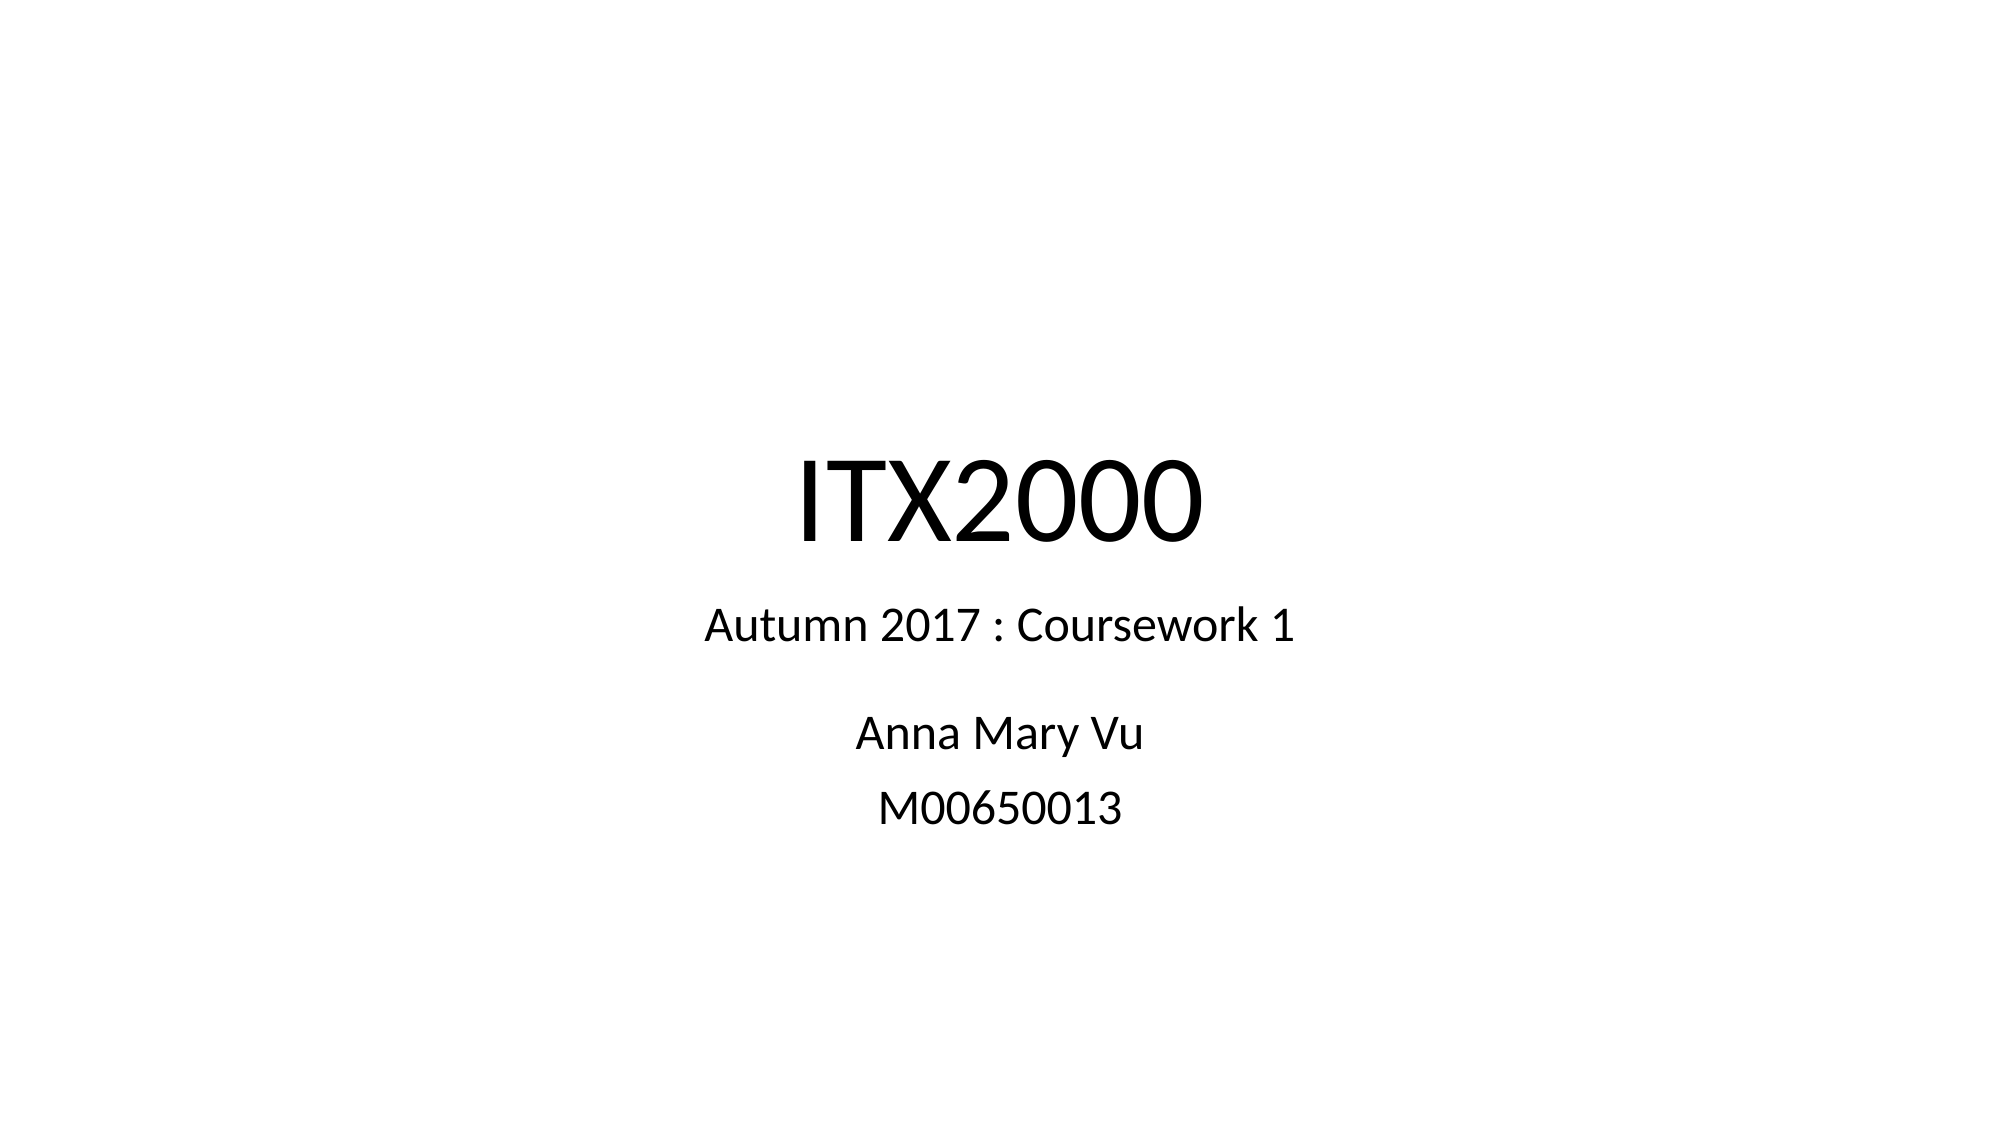

# ITX2000
Autumn 2017 : Coursework 1
Anna Mary Vu
M00650013